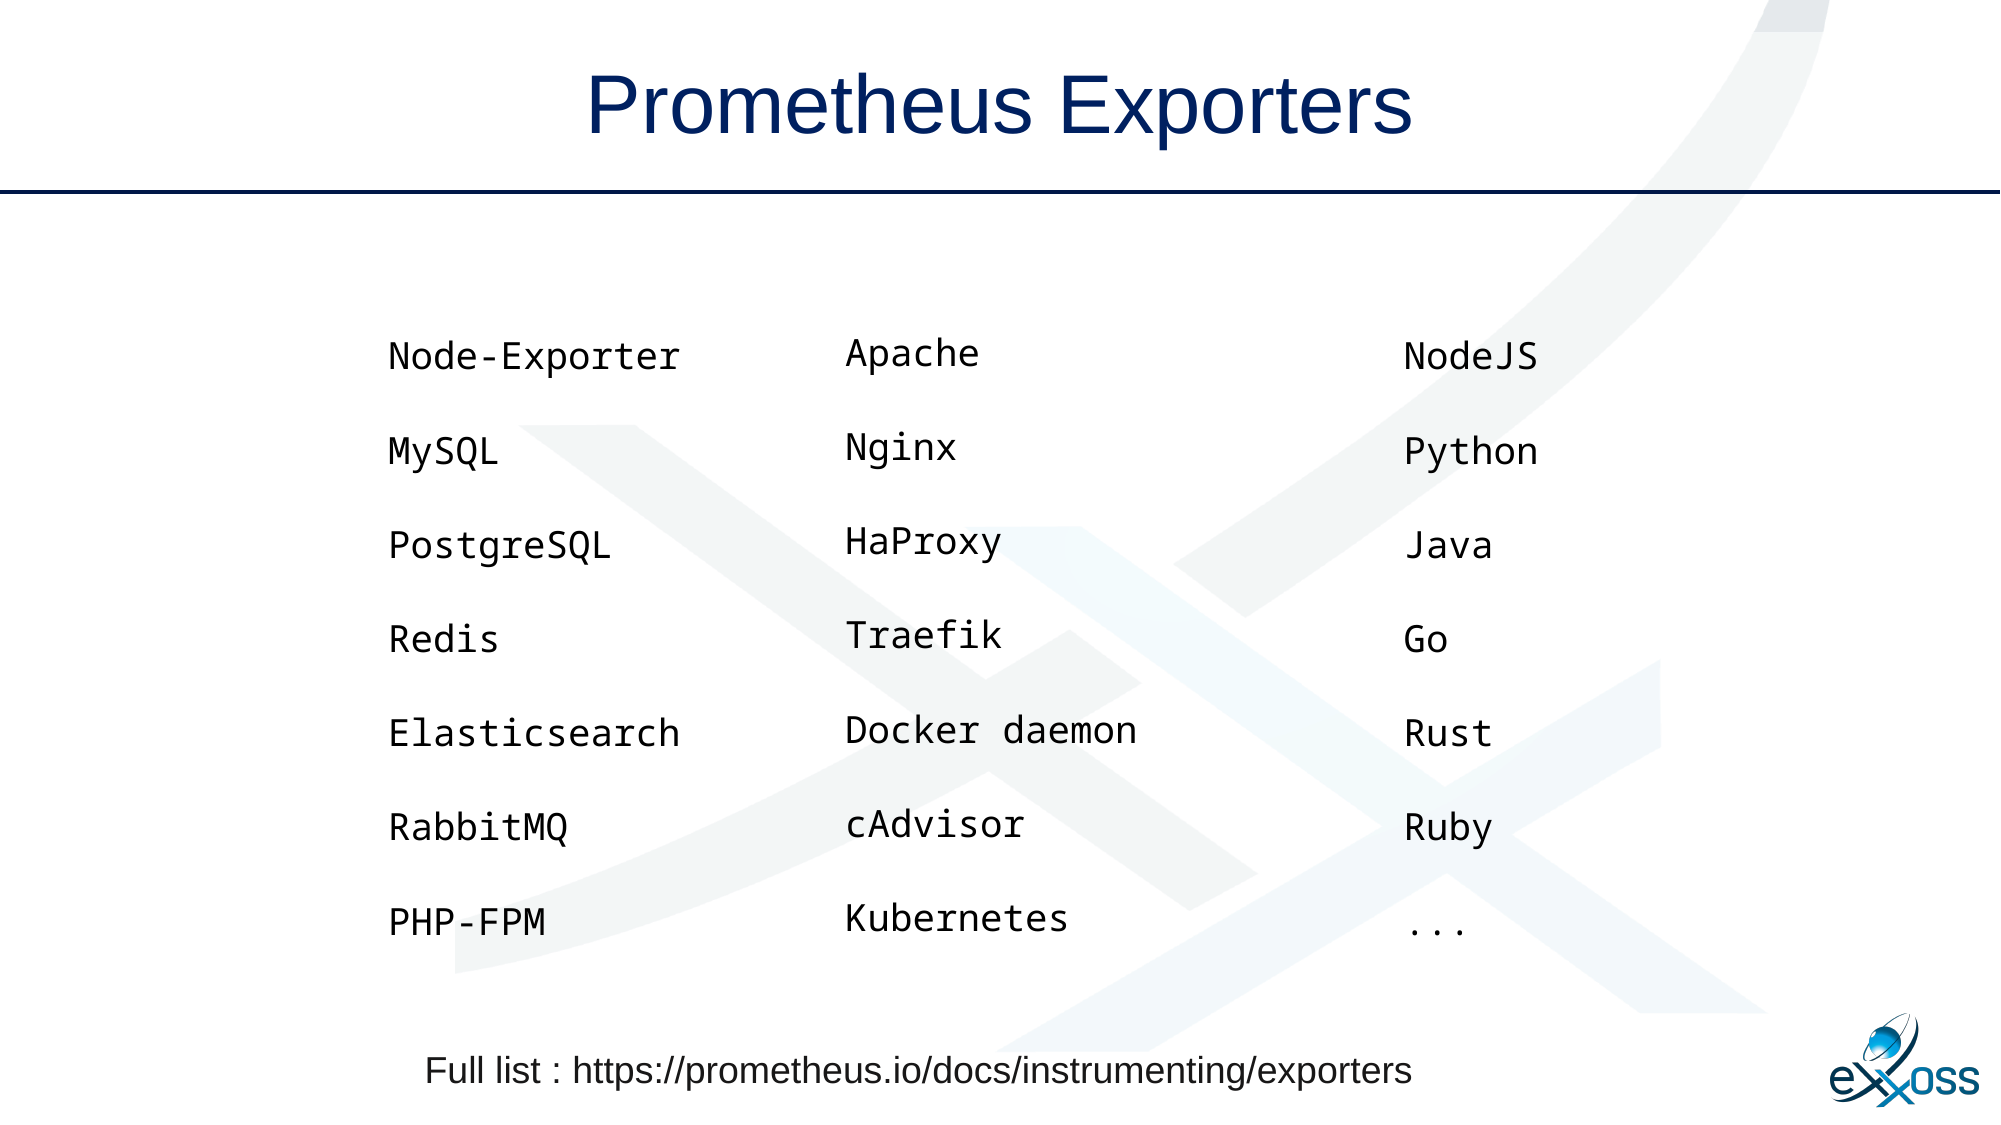

Prometheus Exporters
Apache
Nginx
HaProxy
Traefik
Docker daemon
cAdvisor
Kubernetes
Node-Exporter
MySQL
PostgreSQL
Redis
Elasticsearch
RabbitMQ
PHP-FPM
NodeJS
Python
Java
Go
Rust
Ruby
...
Full list : https://prometheus.io/docs/instrumenting/exporters